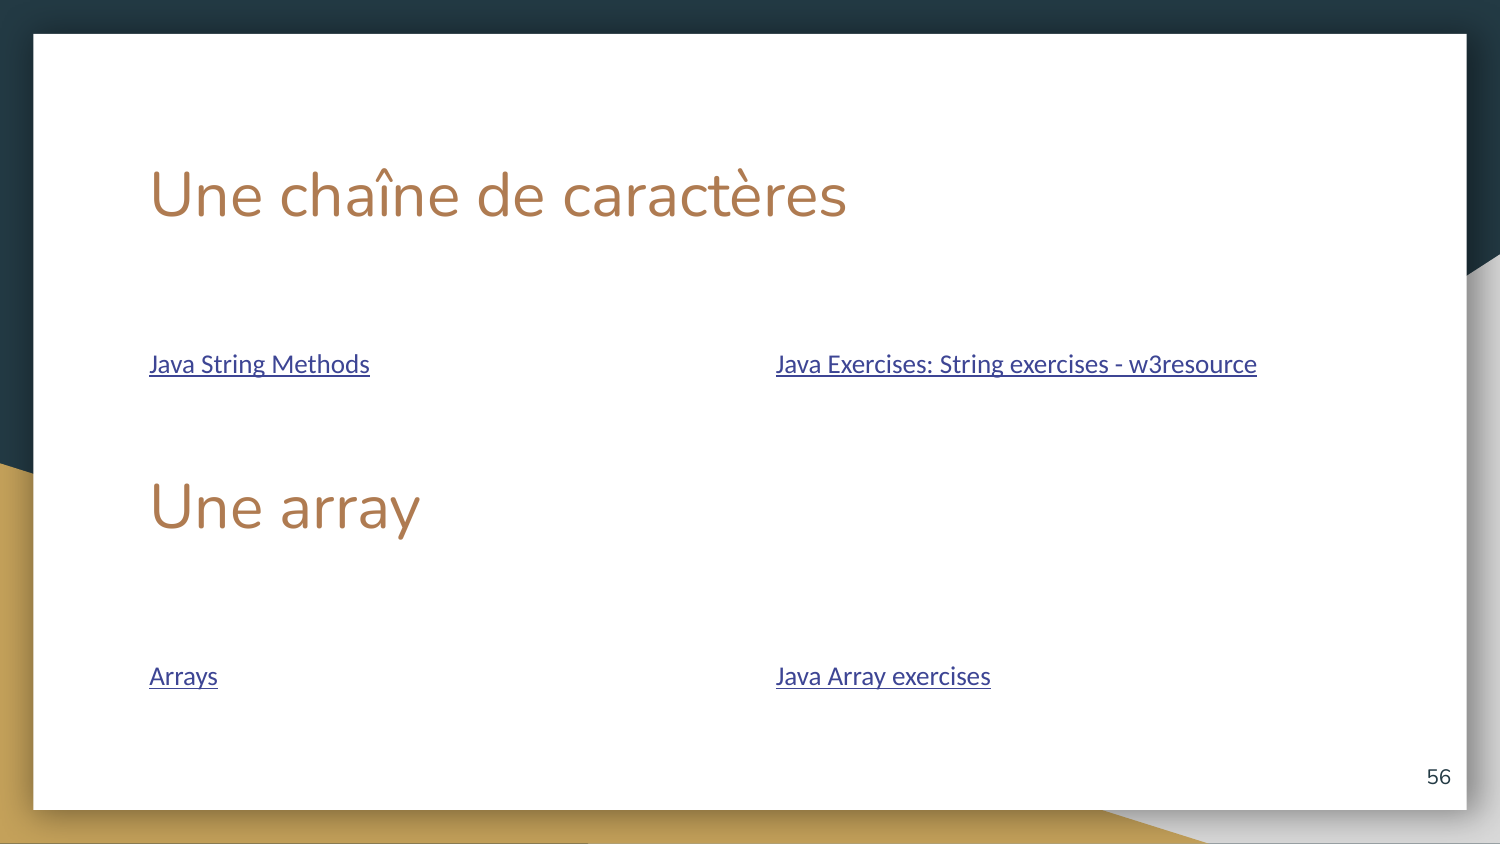

Une chaîne de caractères
Java String Methods

Java Exercises: String exercises - w3resource
# Une array
Arrays

Java Array exercises
56